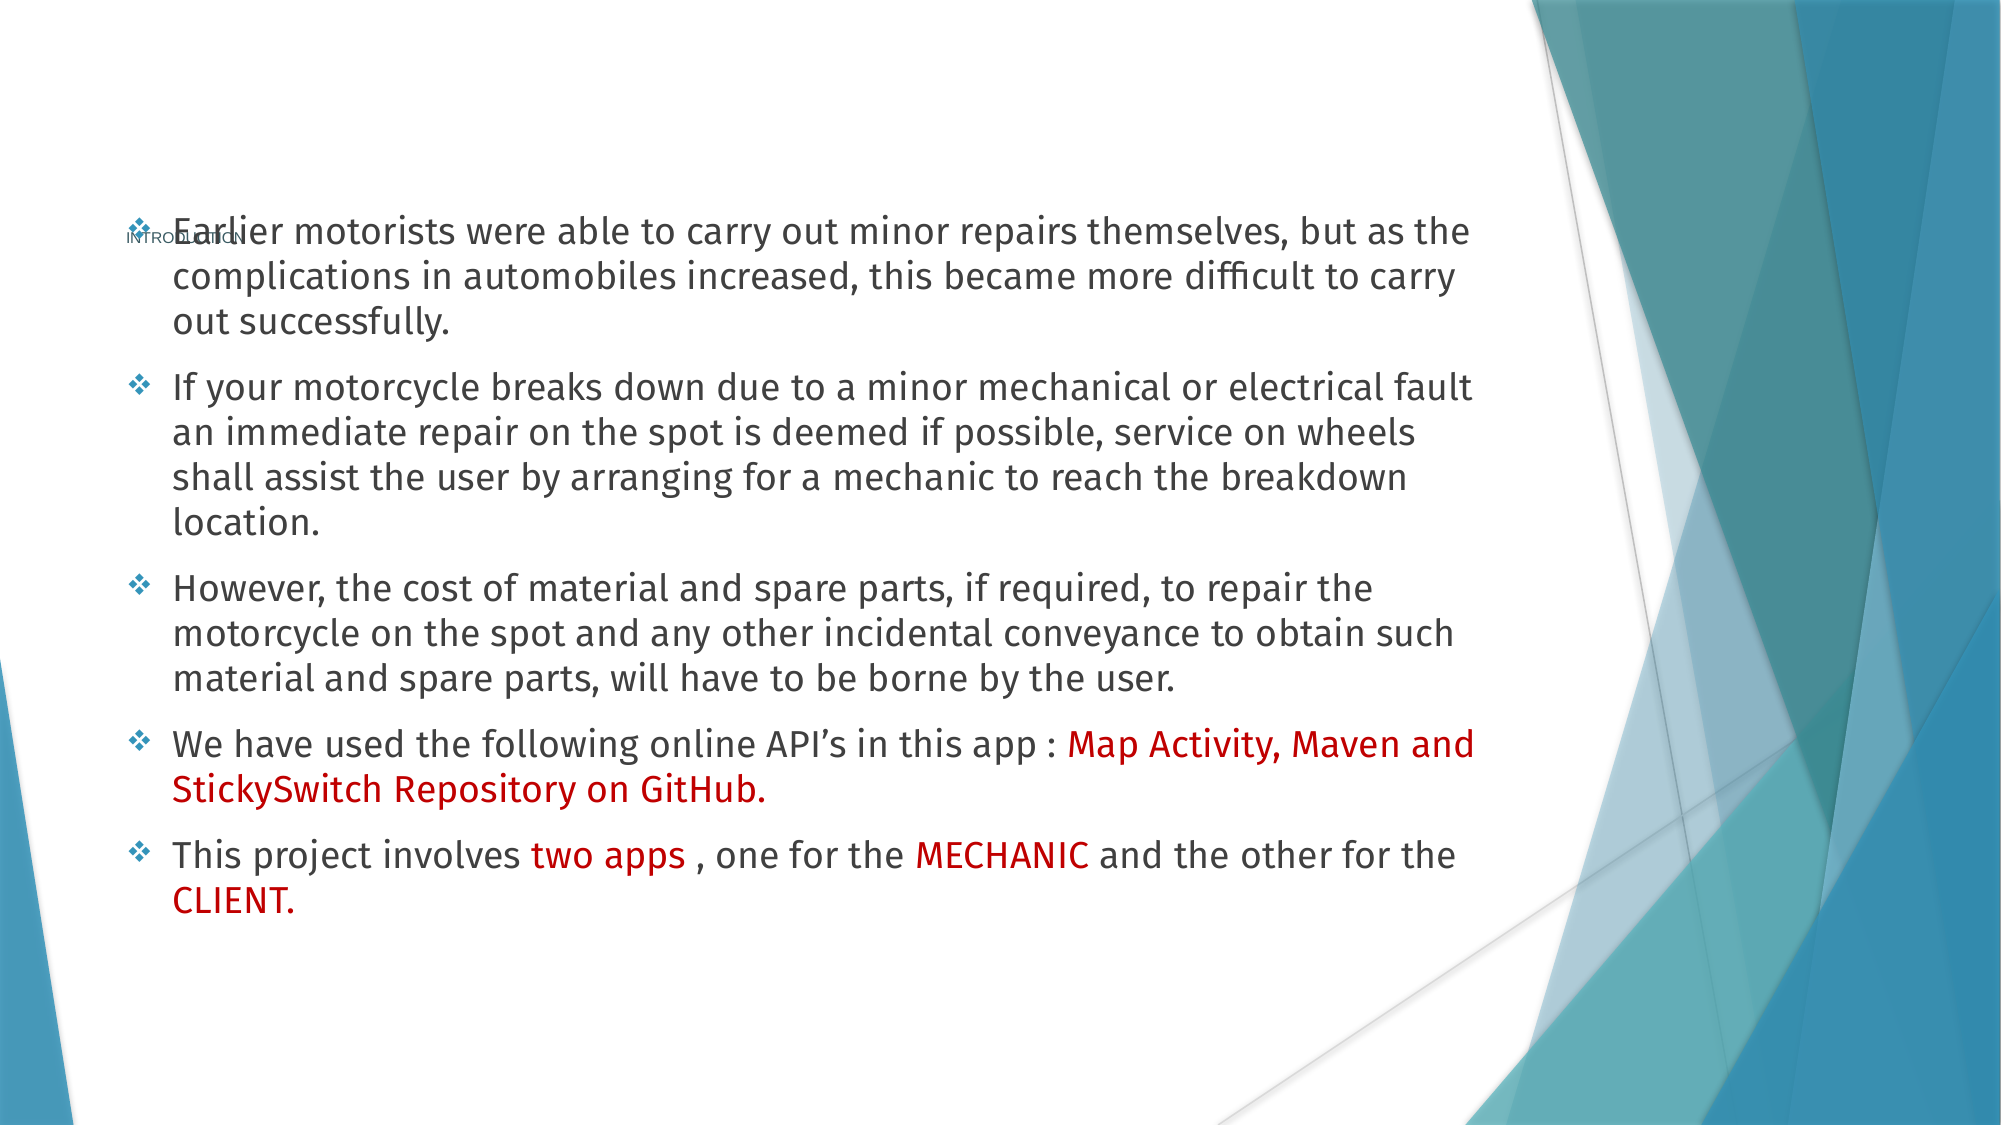

Earlier motorists were able to carry out minor repairs themselves, but as the complications in automobiles increased, this became more difficult to carry out successfully.
If your motorcycle breaks down due to a minor mechanical or electrical fault an immediate repair on the spot is deemed if possible, service on wheels shall assist the user by arranging for a mechanic to reach the breakdown location.
However, the cost of material and spare parts, if required, to repair the motorcycle on the spot and any other incidental conveyance to obtain such material and spare parts, will have to be borne by the user.
We have used the following online API’s in this app : Map Activity, Maven and StickySwitch Repository on GitHub.
This project involves two apps , one for the MECHANIC and the other for the CLIENT.

# INTRODUCTION